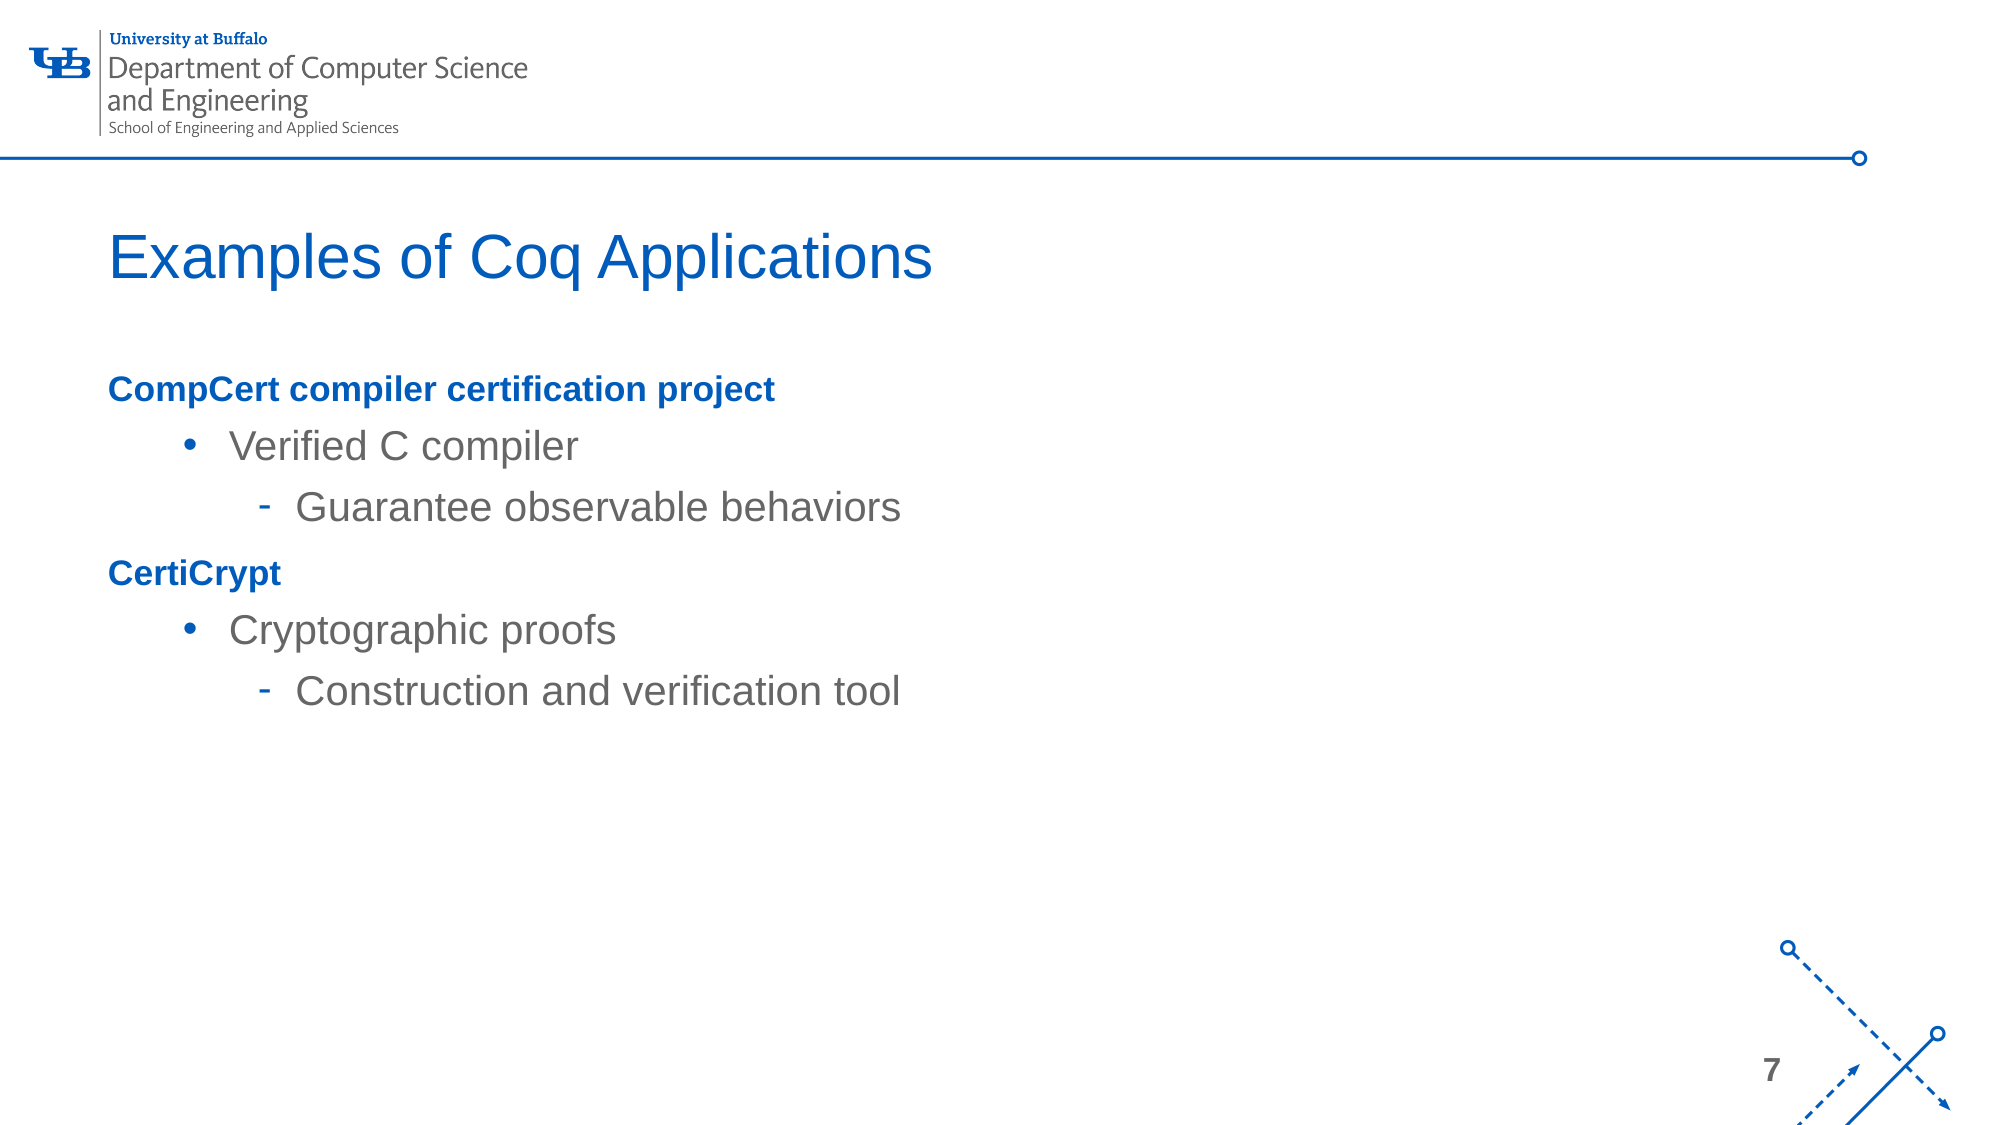

# Examples of Coq Applications
CompCert compiler certification project
Verified C compiler
Guarantee observable behaviors
CertiCrypt
Cryptographic proofs
Construction and verification tool